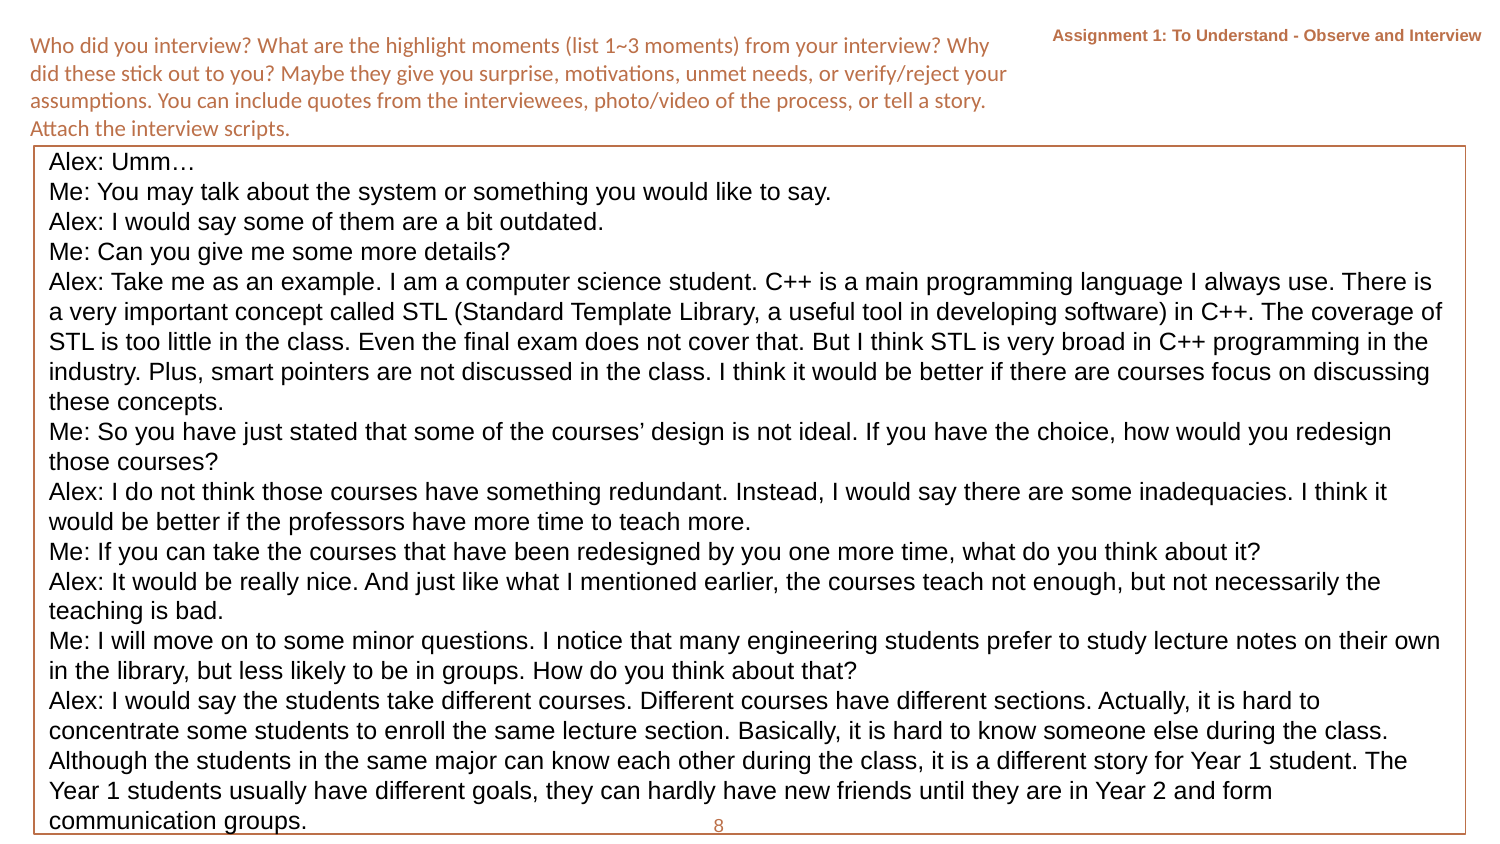

Assignment 1: To Understand - Observe and Interview

Who did you interview? What are the highlight moments (list 1~3 moments) from your interview? Why did these stick out to you? Maybe they give you surprise, motivations, unmet needs, or verify/reject your assumptions. You can include quotes from the interviewees, photo/video of the process, or tell a story. Attach the interview scripts.
Alex: Umm…
Me: You may talk about the system or something you would like to say.
Alex: I would say some of them are a bit outdated.
Me: Can you give me some more details?
Alex: Take me as an example. I am a computer science student. C++ is a main programming language I always use. There is a very important concept called STL (Standard Template Library, a useful tool in developing software) in C++. The coverage of STL is too little in the class. Even the final exam does not cover that. But I think STL is very broad in C++ programming in the industry. Plus, smart pointers are not discussed in the class. I think it would be better if there are courses focus on discussing these concepts.
Me: So you have just stated that some of the courses’ design is not ideal. If you have the choice, how would you redesign those courses?
Alex: I do not think those courses have something redundant. Instead, I would say there are some inadequacies. I think it would be better if the professors have more time to teach more.
Me: If you can take the courses that have been redesigned by you one more time, what do you think about it?
Alex: It would be really nice. And just like what I mentioned earlier, the courses teach not enough, but not necessarily the teaching is bad.
Me: I will move on to some minor questions. I notice that many engineering students prefer to study lecture notes on their own in the library, but less likely to be in groups. How do you think about that?
Alex: I would say the students take different courses. Different courses have different sections. Actually, it is hard to concentrate some students to enroll the same lecture section. Basically, it is hard to know someone else during the class. Although the students in the same major can know each other during the class, it is a different story for Year 1 student. The Year 1 students usually have different goals, they can hardly have new friends until they are in Year 2 and form communication groups.
8